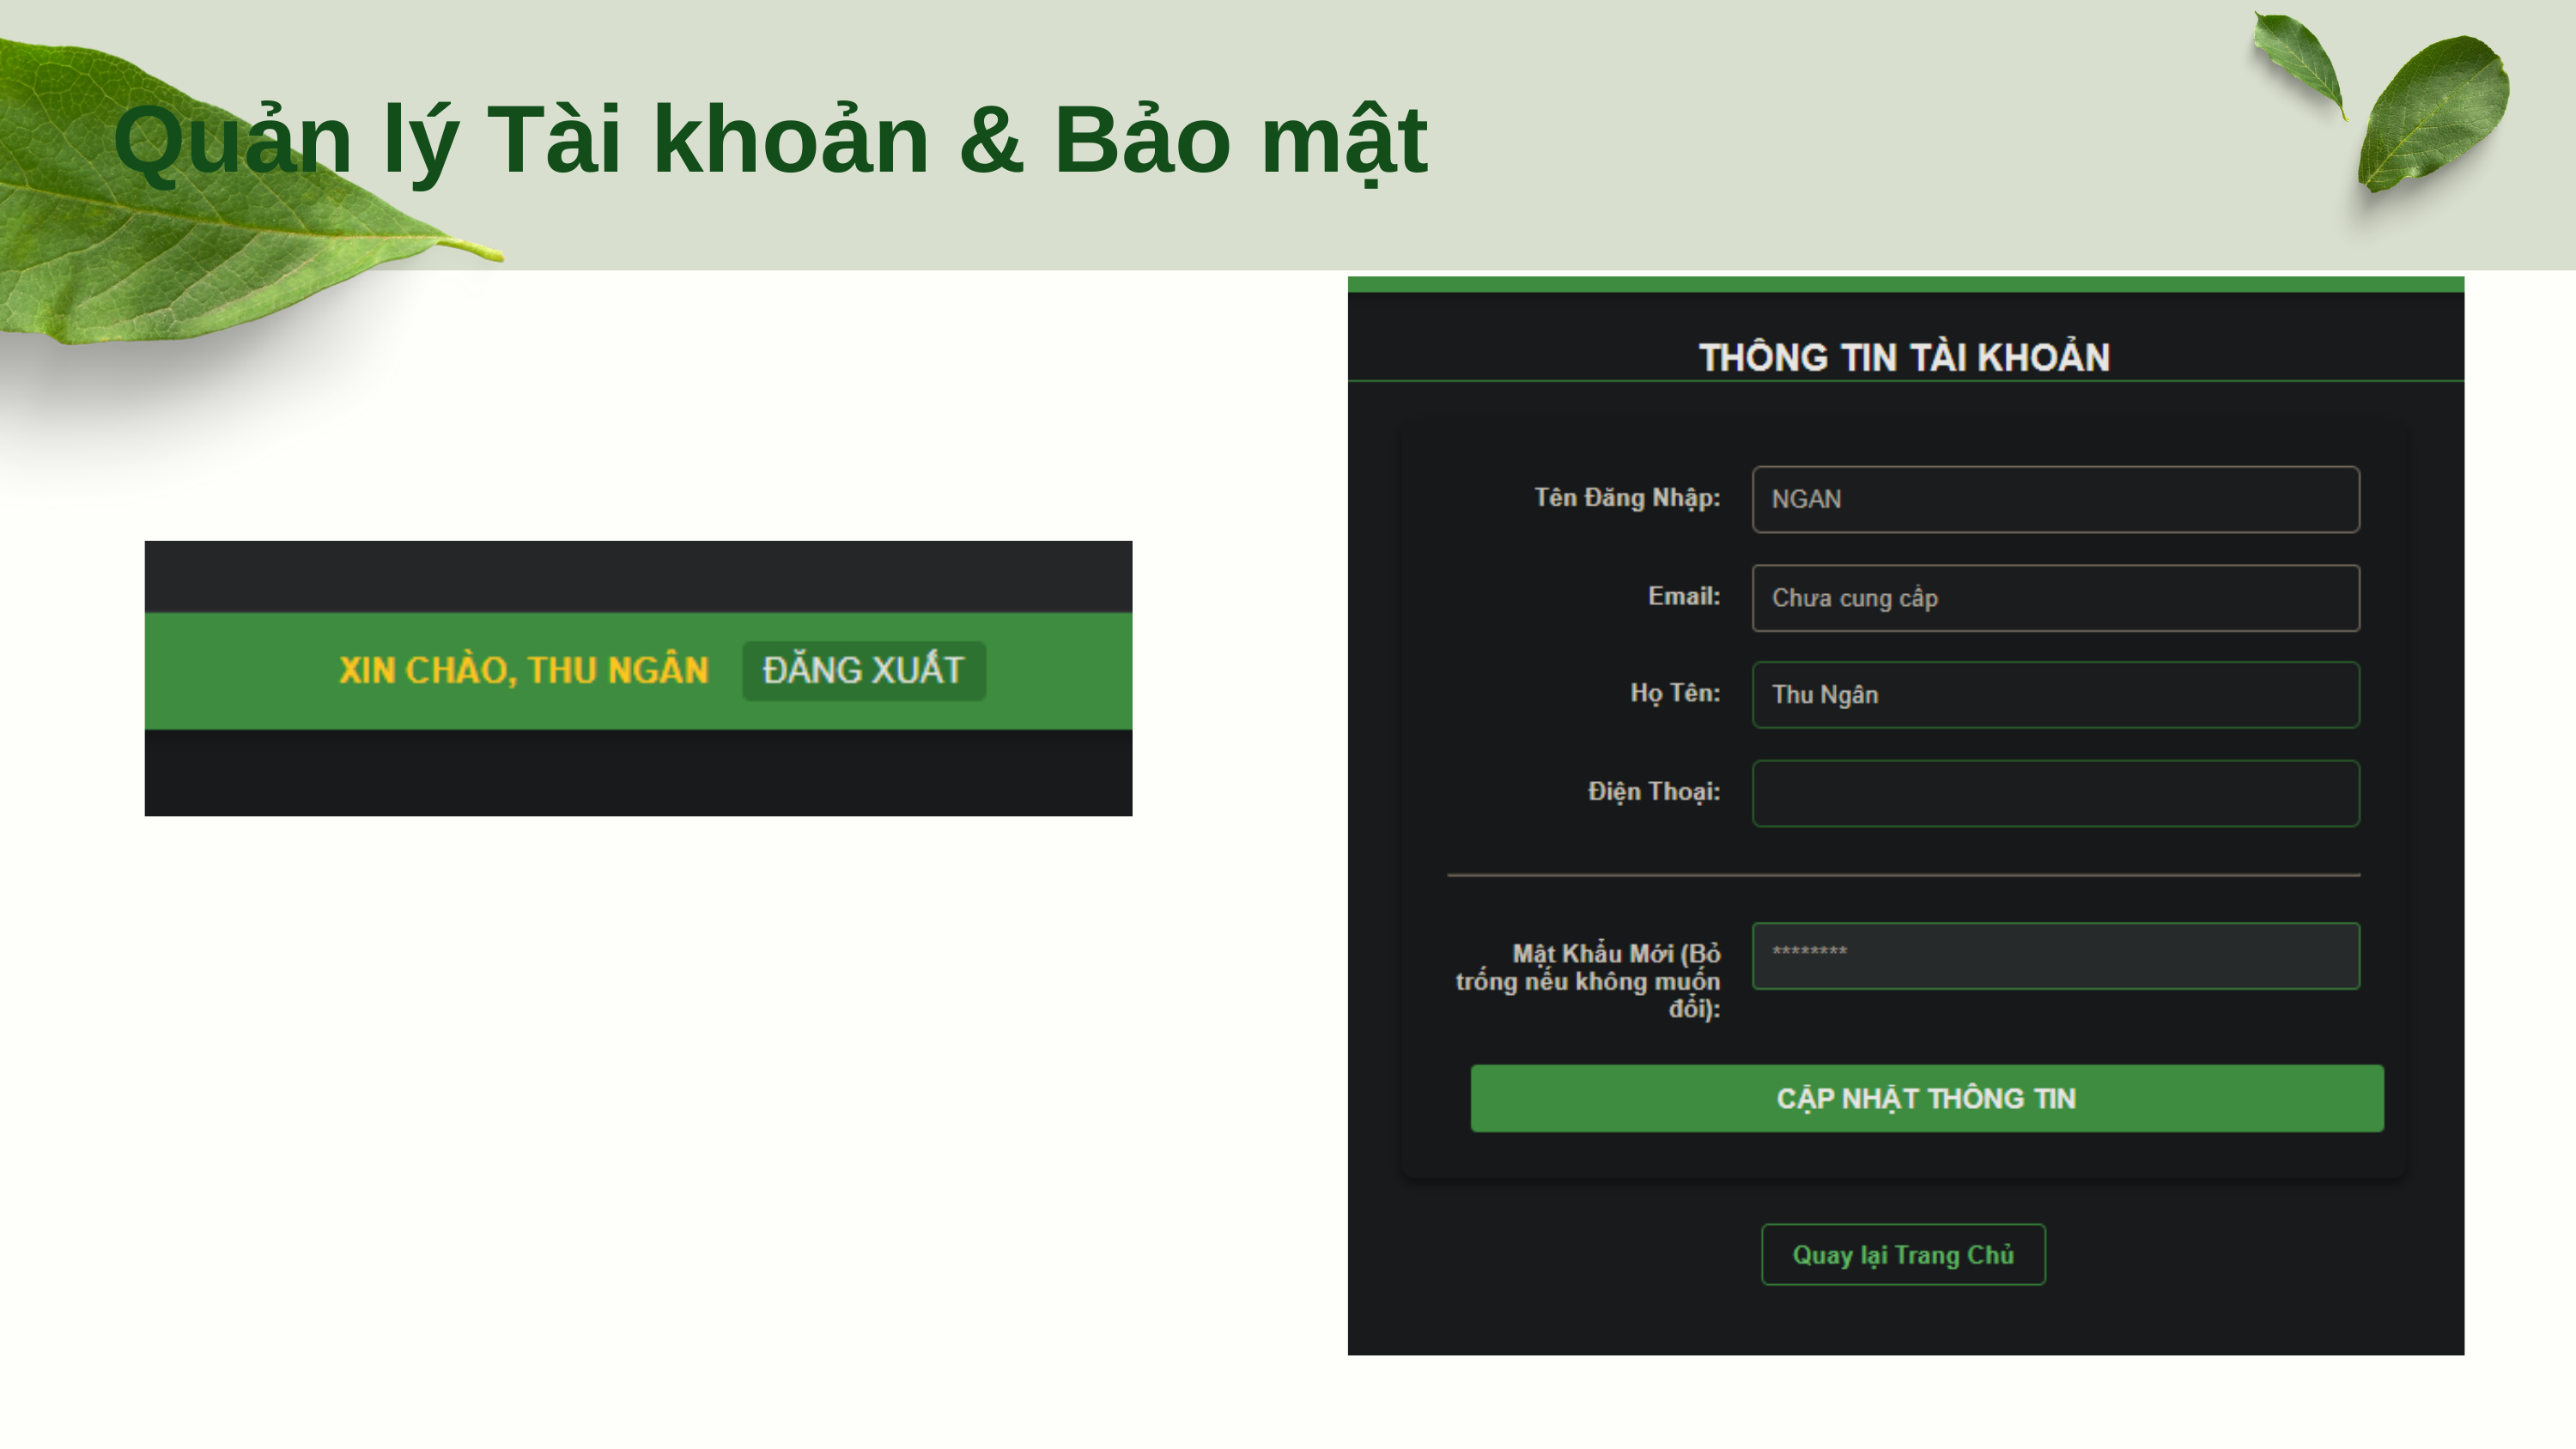

Quản lý Tài khoản & Bảo mật